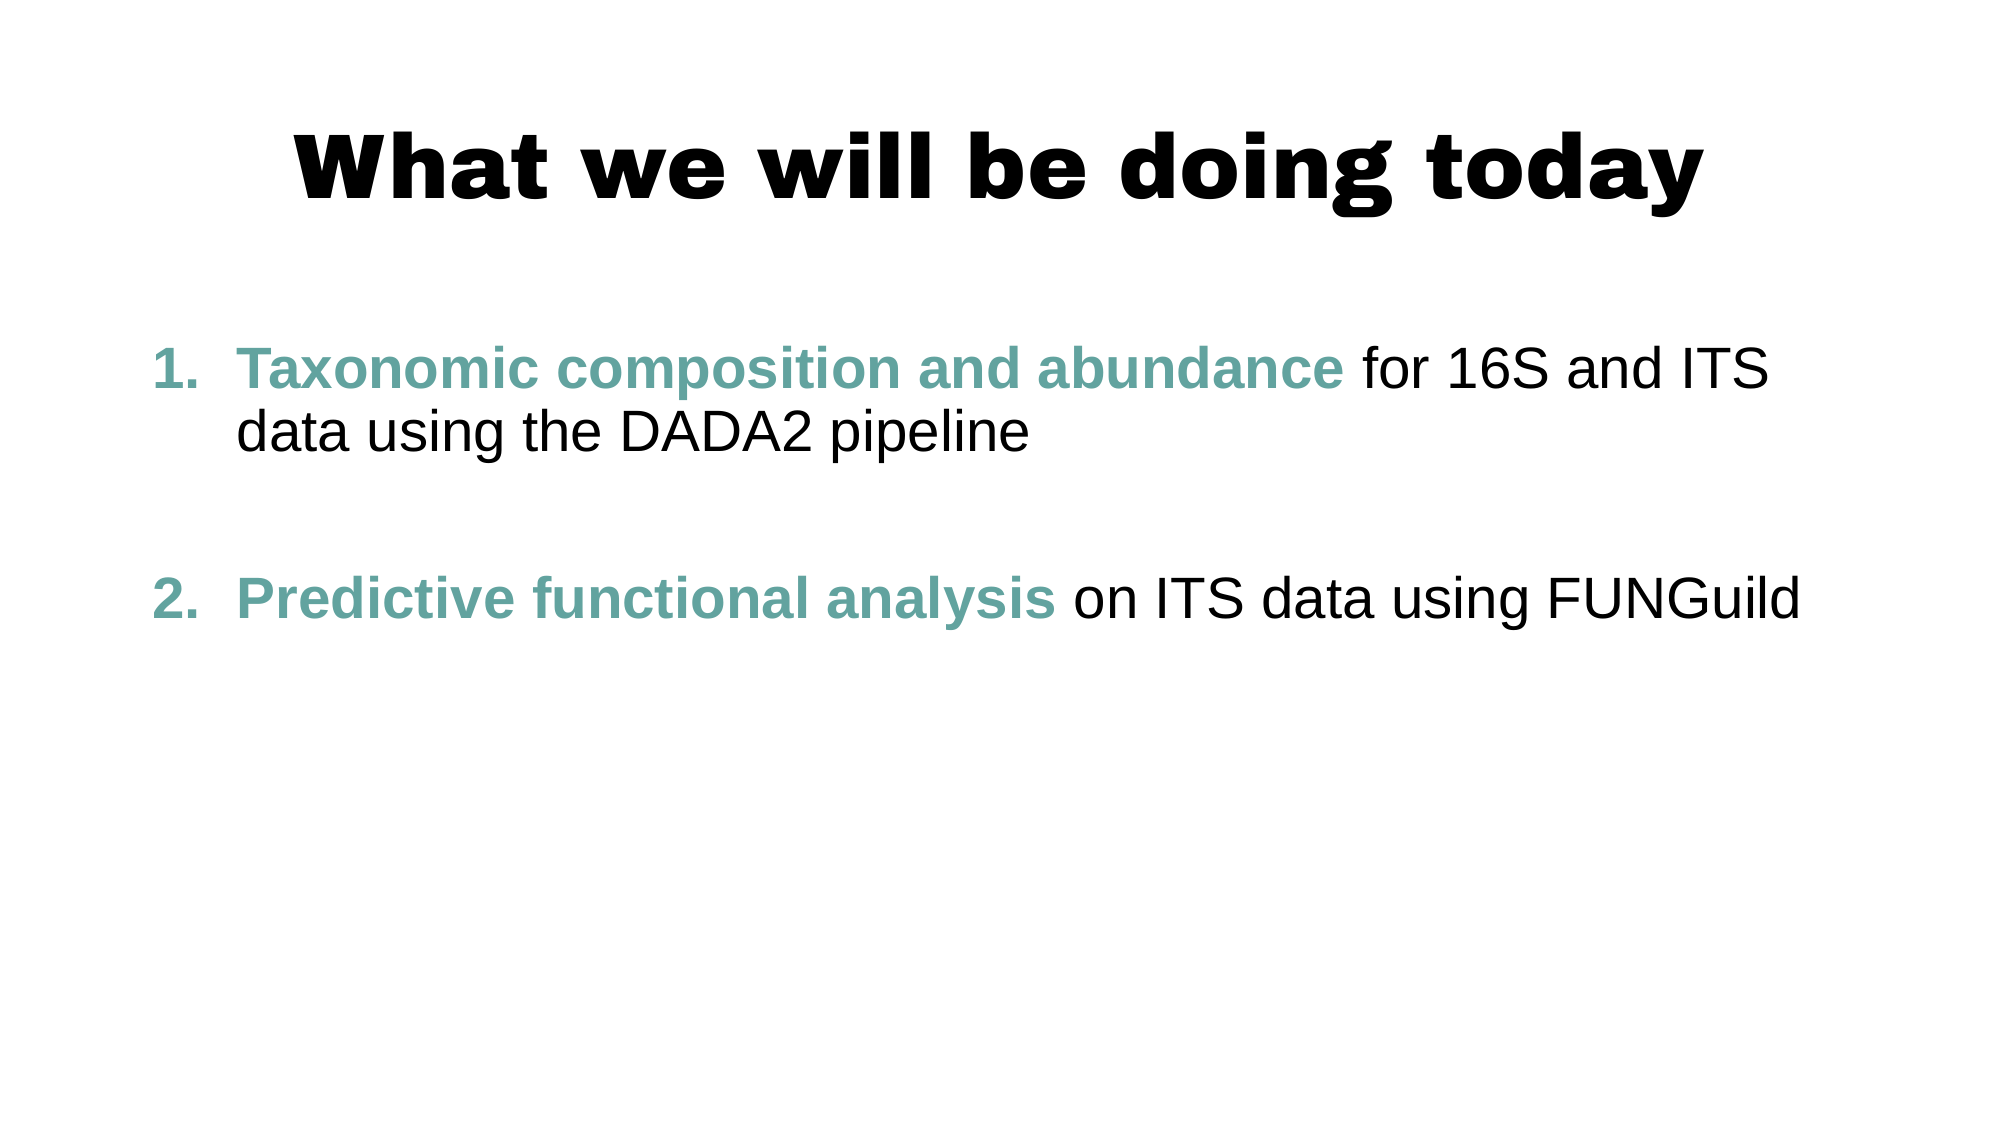

# What we will be doing today
Taxonomic composition and abundance for 16S and ITS data using the DADA2 pipeline

Predictive functional analysis on ITS data using FUNGuild